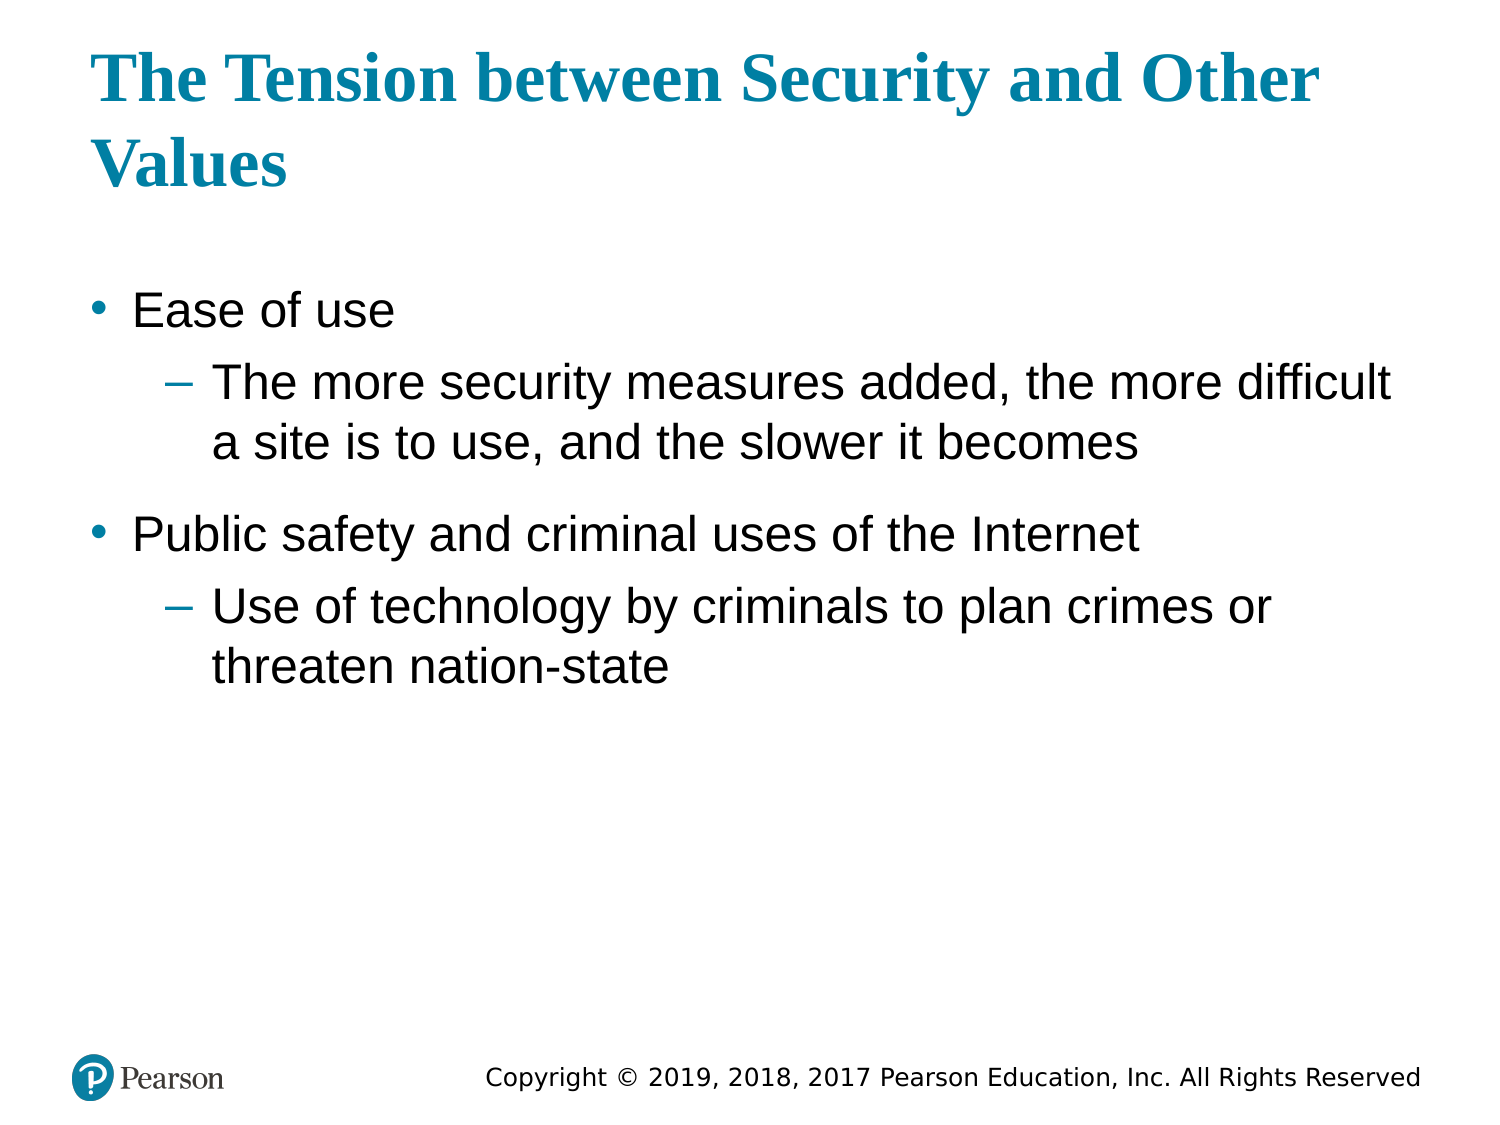

# The Tension between Security and Other Values
Ease of use
The more security measures added, the more difficult a site is to use, and the slower it becomes
Public safety and criminal uses of the Internet
Use of technology by criminals to plan crimes or threaten nation-state